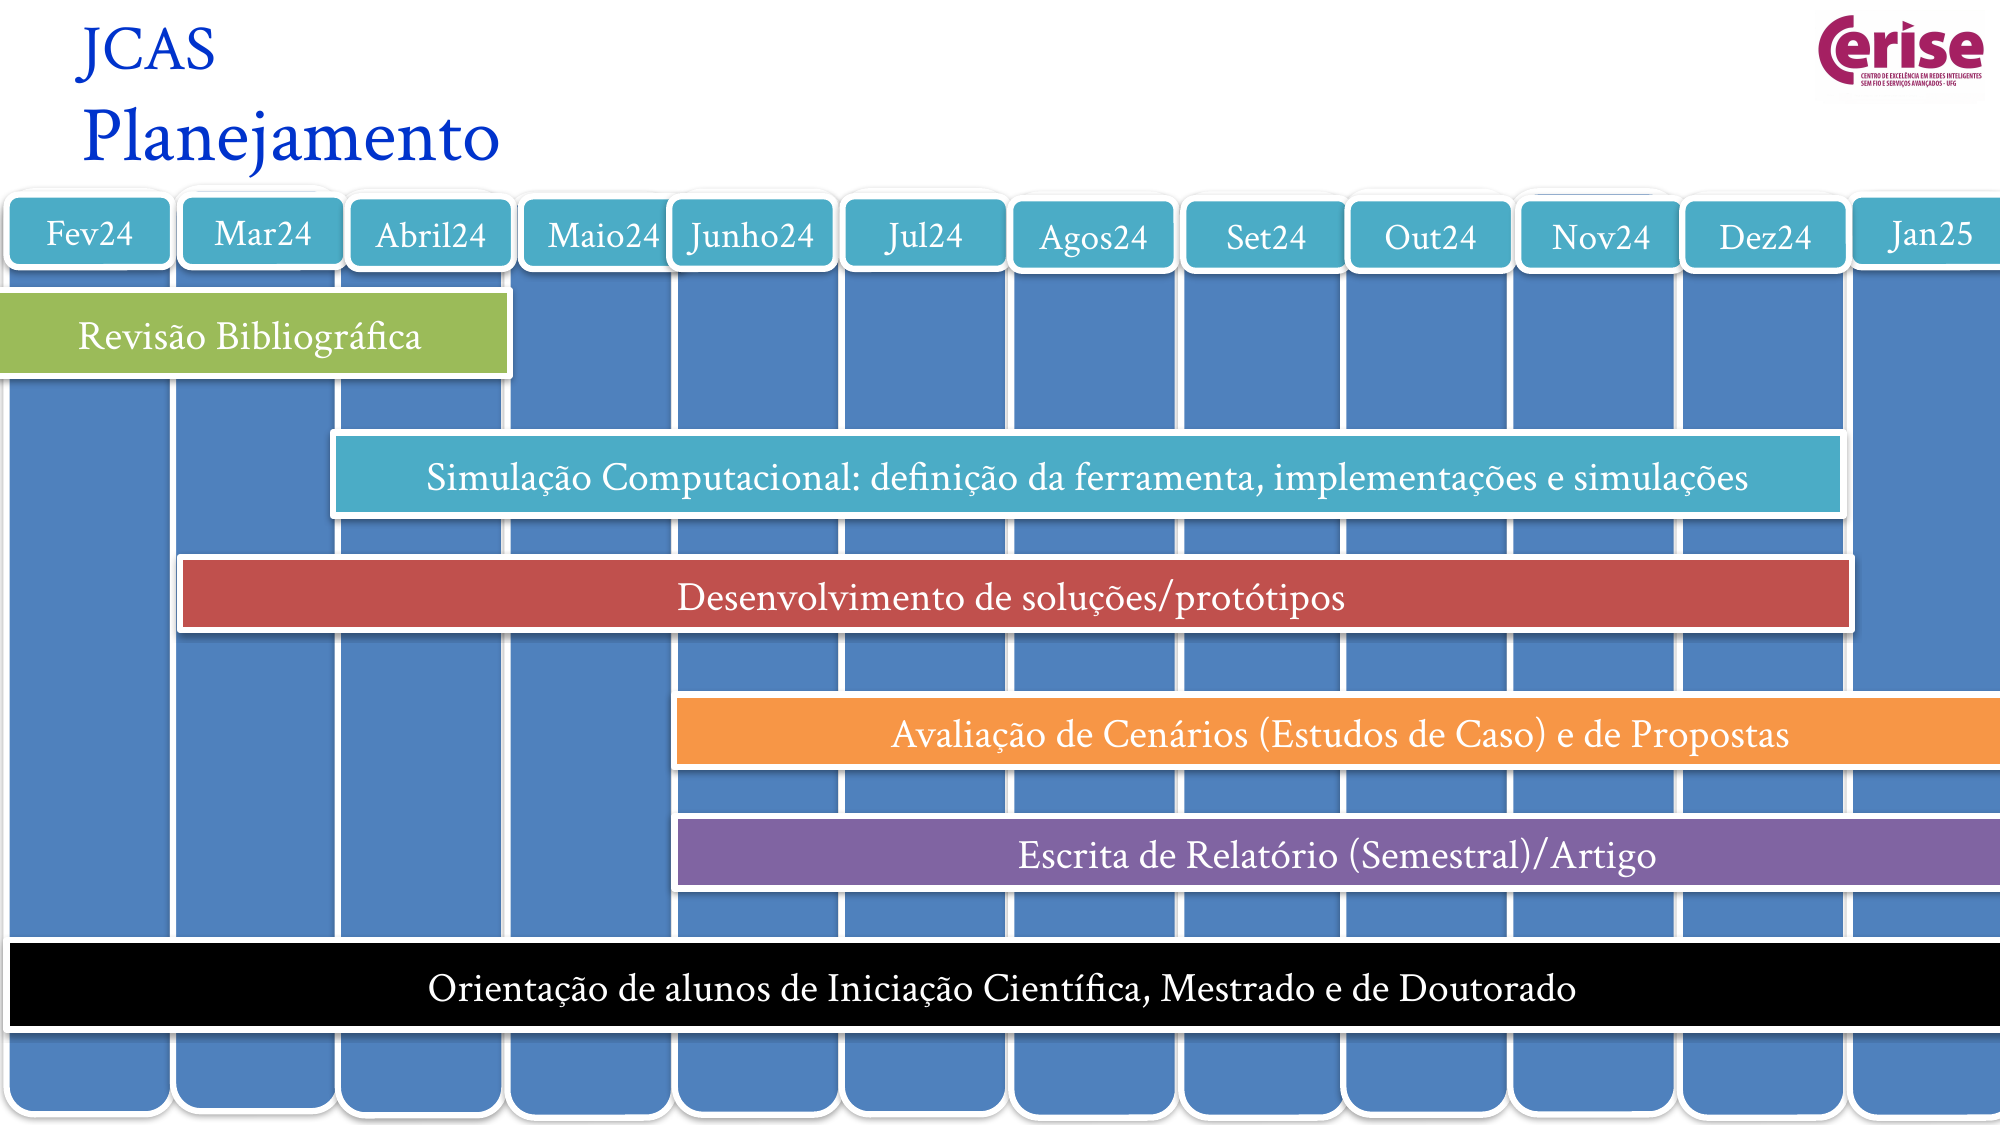

# JCAS Planejamento

Jan25
Fev24
Mar24

Junho24
Jul24
Abril24
Maio24
Agos24
Set24
Out24
Nov24
Dez24
Revisão Bibliográfica
Simulação Computacional: definição da ferramenta, implementações e simulações
Desenvolvimento de soluções/protótipos
Avaliação de Cenários (Estudos de Caso) e de Propostas
Escrita de Relatório (Semestral)/Artigo
Orientação de alunos de Iniciação Científica, Mestrado e de Doutorado